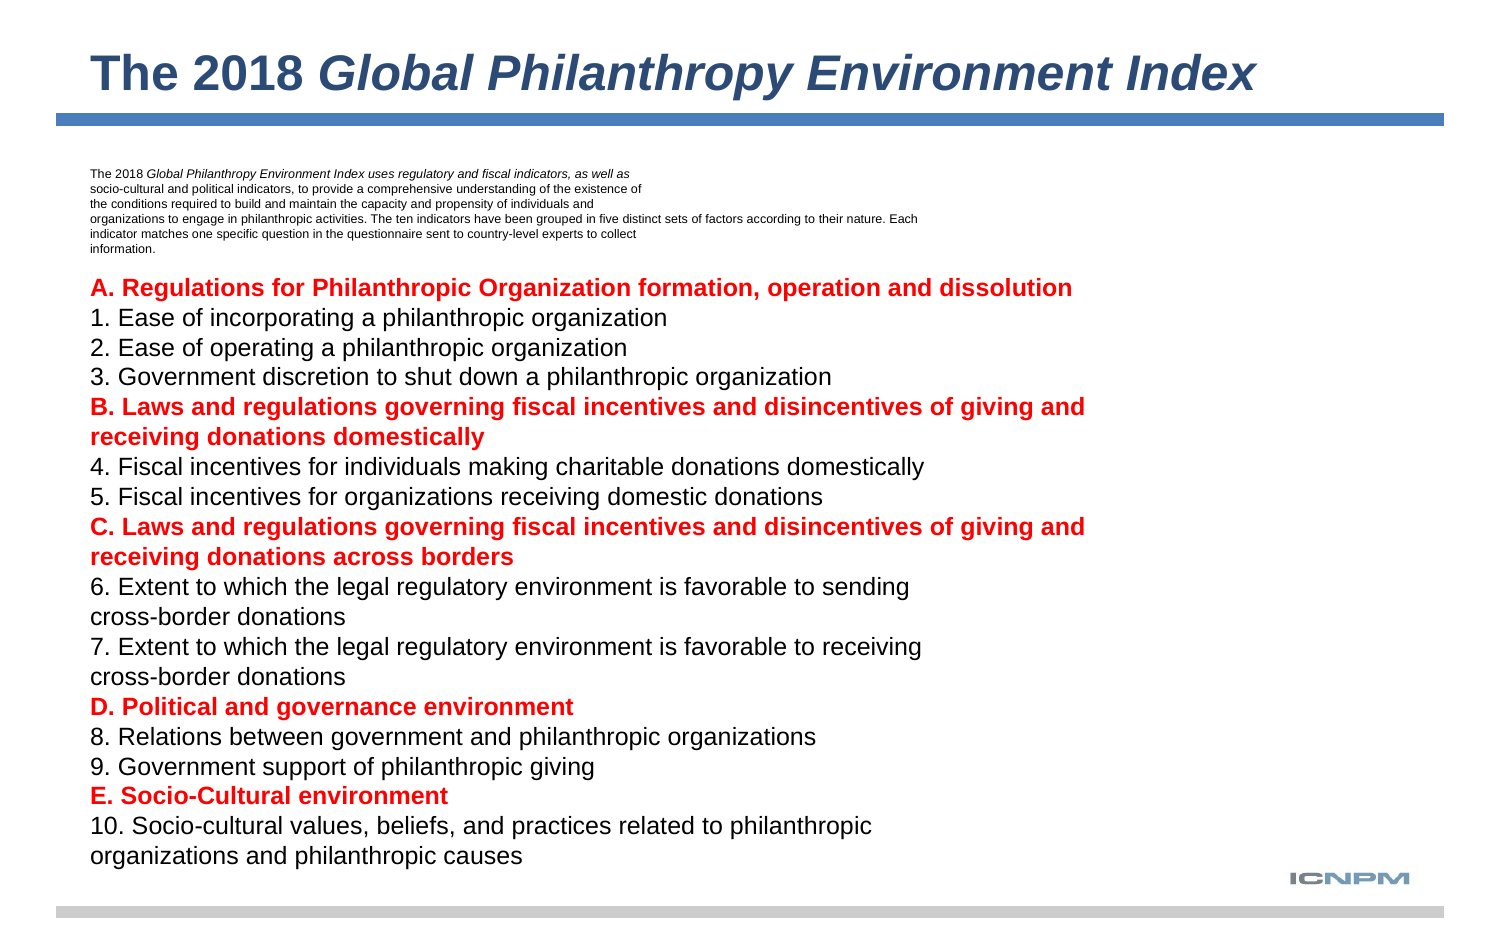

# The 2018 Global Philanthropy Environment Index
The 2018 Global Philanthropy Environment Index uses regulatory and fiscal indicators, as well as
socio-cultural and political indicators, to provide a comprehensive understanding of the existence of
the conditions required to build and maintain the capacity and propensity of individuals and
organizations to engage in philanthropic activities. The ten indicators have been grouped in five distinct sets of factors according to their nature. Each
indicator matches one specific question in the questionnaire sent to country-level experts to collect
information.

A. Regulations for Philanthropic Organization formation, operation and dissolution
1. Ease of incorporating a philanthropic organization
2. Ease of operating a philanthropic organization
3. Government discretion to shut down a philanthropic organization
B. Laws and regulations governing fiscal incentives and disincentives of giving and
receiving donations domestically
4. Fiscal incentives for individuals making charitable donations domestically
5. Fiscal incentives for organizations receiving domestic donations
C. Laws and regulations governing fiscal incentives and disincentives of giving and
receiving donations across borders
6. Extent to which the legal regulatory environment is favorable to sending
cross-border donations
7. Extent to which the legal regulatory environment is favorable to receiving
cross-border donations
D. Political and governance environment
8. Relations between government and philanthropic organizations
9. Government support of philanthropic giving
E. Socio-Cultural environment
10. Socio-cultural values, beliefs, and practices related to philanthropic
organizations and philanthropic causes